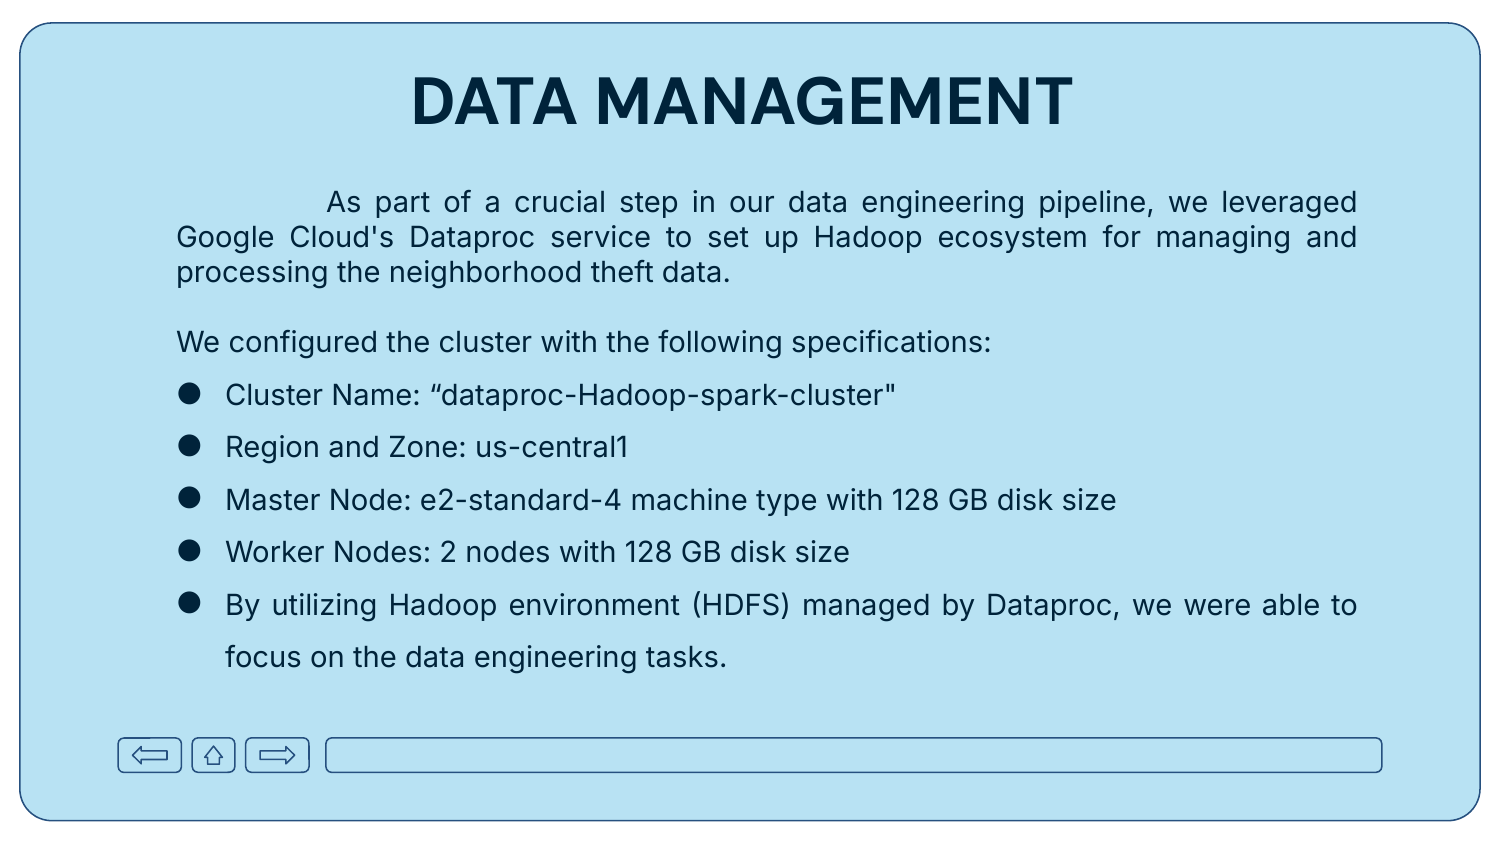

# DATA MANAGEMENT
	As part of a crucial step in our data engineering pipeline, we leveraged Google Cloud's Dataproc service to set up Hadoop ecosystem for managing and processing the neighborhood theft data.

We configured the cluster with the following specifications:
Cluster Name: “dataproc-Hadoop-spark-cluster"
Region and Zone: us-central1
Master Node: e2-standard-4 machine type with 128 GB disk size
Worker Nodes: 2 nodes with 128 GB disk size
By utilizing Hadoop environment (HDFS) managed by Dataproc, we were able to focus on the data engineering tasks.